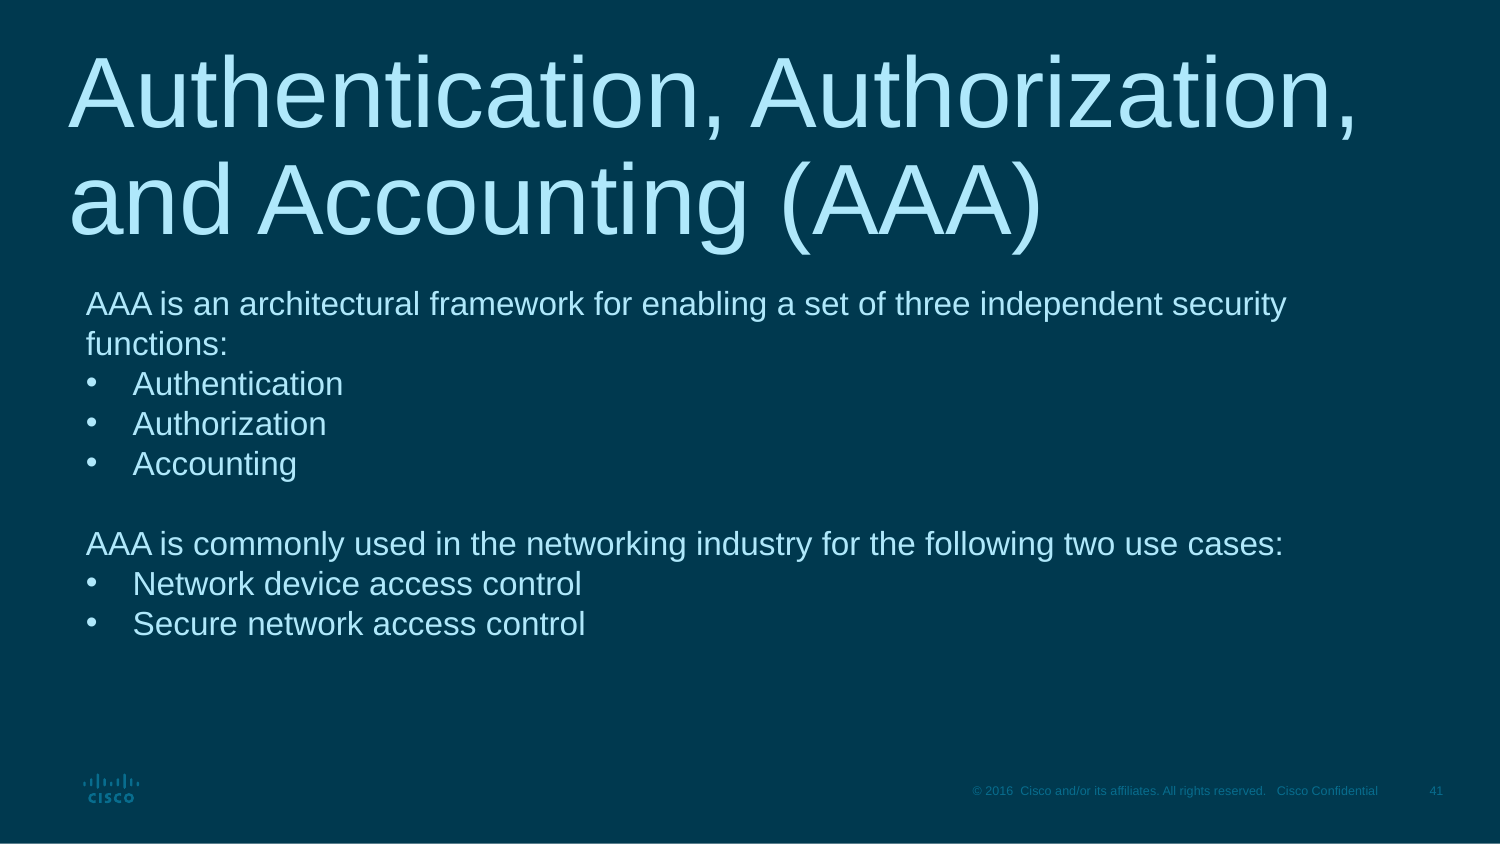

# Authentication, Authorization, and Accounting (AAA)
AAA is an architectural framework for enabling a set of three independent security
functions:
Authentication
Authorization
Accounting

AAA is commonly used in the networking industry for the following two use cases:
Network device access control
Secure network access control